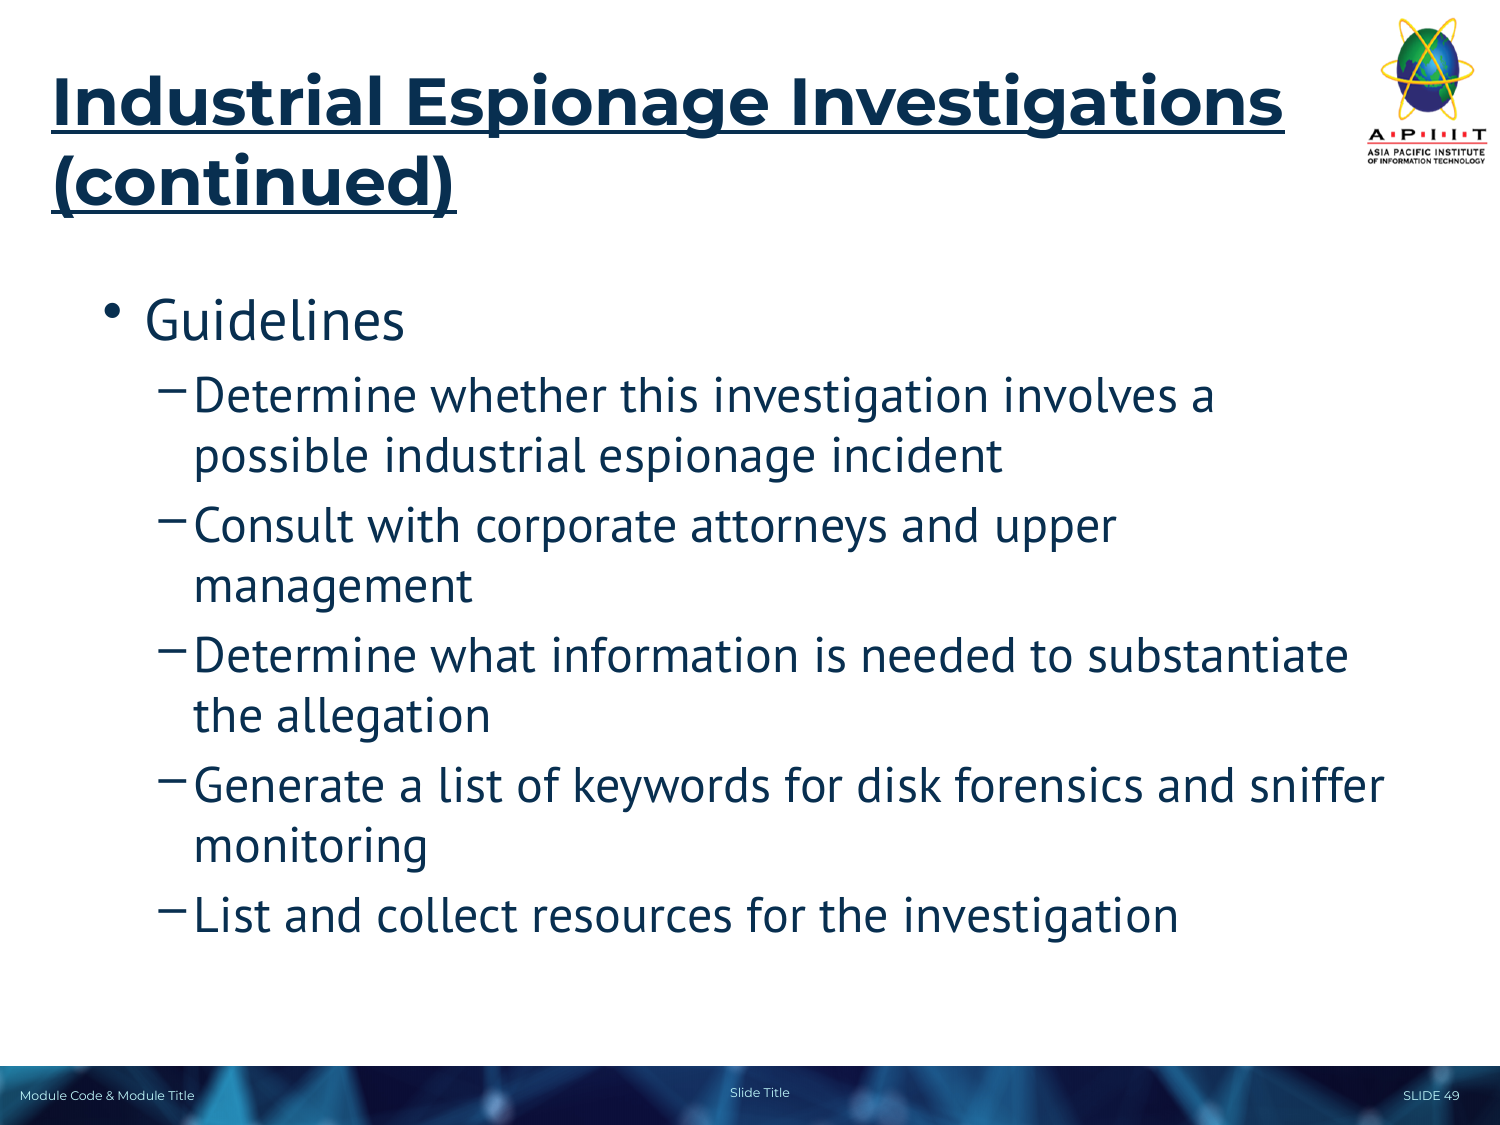

# Industrial Espionage Investigations (continued)
Guidelines
Determine whether this investigation involves a possible industrial espionage incident
Consult with corporate attorneys and upper management
Determine what information is needed to substantiate the allegation
Generate a list of keywords for disk forensics and sniffer monitoring
List and collect resources for the investigation